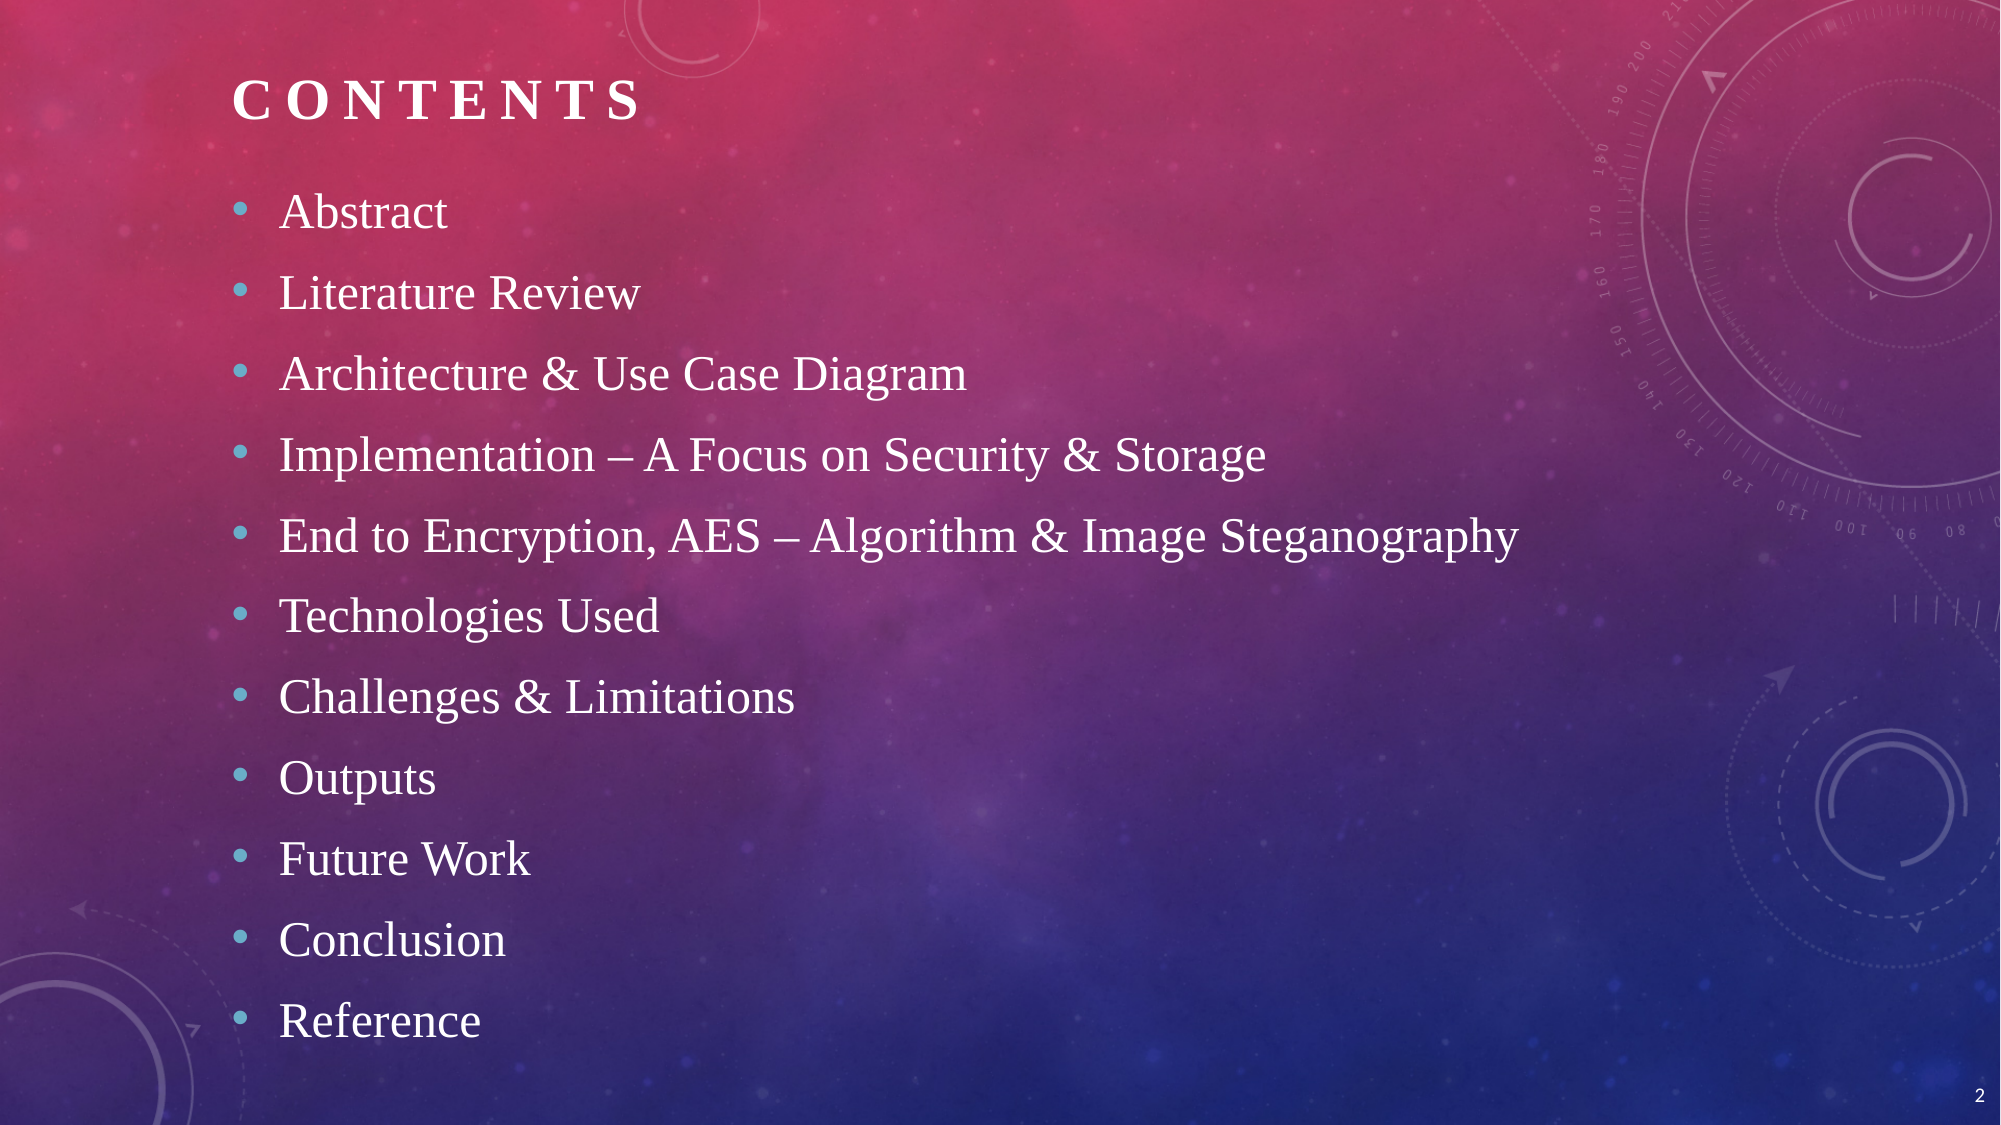

# CONTENTS
Abstract
Literature Review
Architecture & Use Case Diagram
Implementation – A Focus on Security & Storage
End to Encryption, AES – Algorithm & Image Steganography
Technologies Used
Challenges & Limitations
Outputs
Future Work
Conclusion
Reference
2